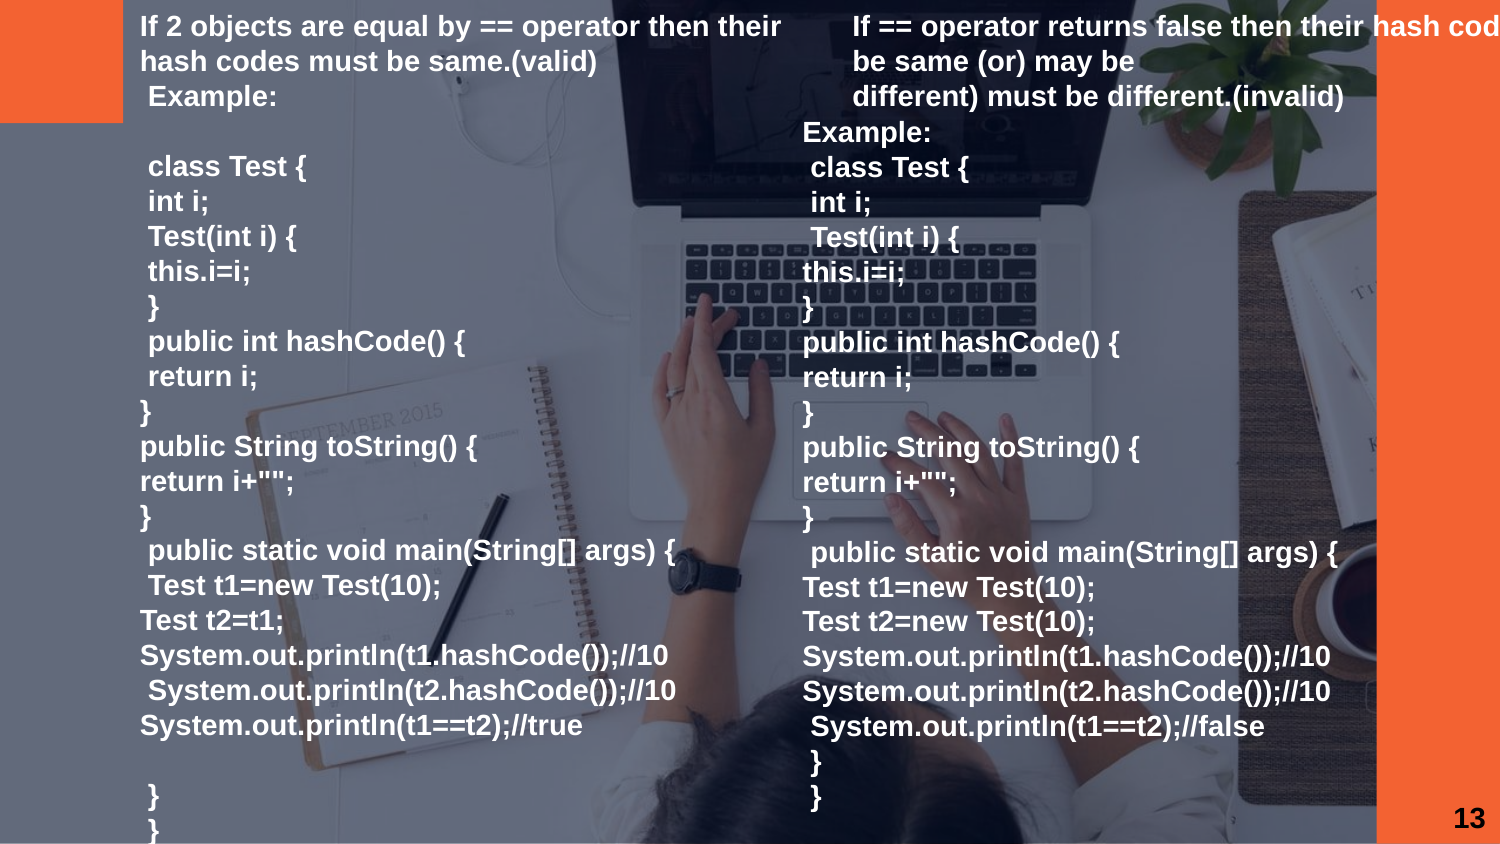

If 2 objects are equal by == operator then their hash codes must be same.(valid)
 Example:

 class Test {
 int i;
 Test(int i) {
 this.i=i;
 }
 public int hashCode() {
 return i;
}
public String toString() {
return i+"";
}
 public static void main(String[] args) {
 Test t1=new Test(10);
Test t2=t1;
System.out.println(t1.hashCode());//10
 System.out.println(t2.hashCode());//10
System.out.println(t1==t2);//true

 }
 }
If == operator returns false then their hash codes(may be same (or) may be
different) must be different.(invalid)
Example:
 class Test {
 int i;
 Test(int i) {
this.i=i;
}
public int hashCode() {
return i;
}
public String toString() {
return i+"";
}
 public static void main(String[] args) {
Test t1=new Test(10);
Test t2=new Test(10);
System.out.println(t1.hashCode());//10
System.out.println(t2.hashCode());//10
 System.out.println(t1==t2);//false
 }
 }
13